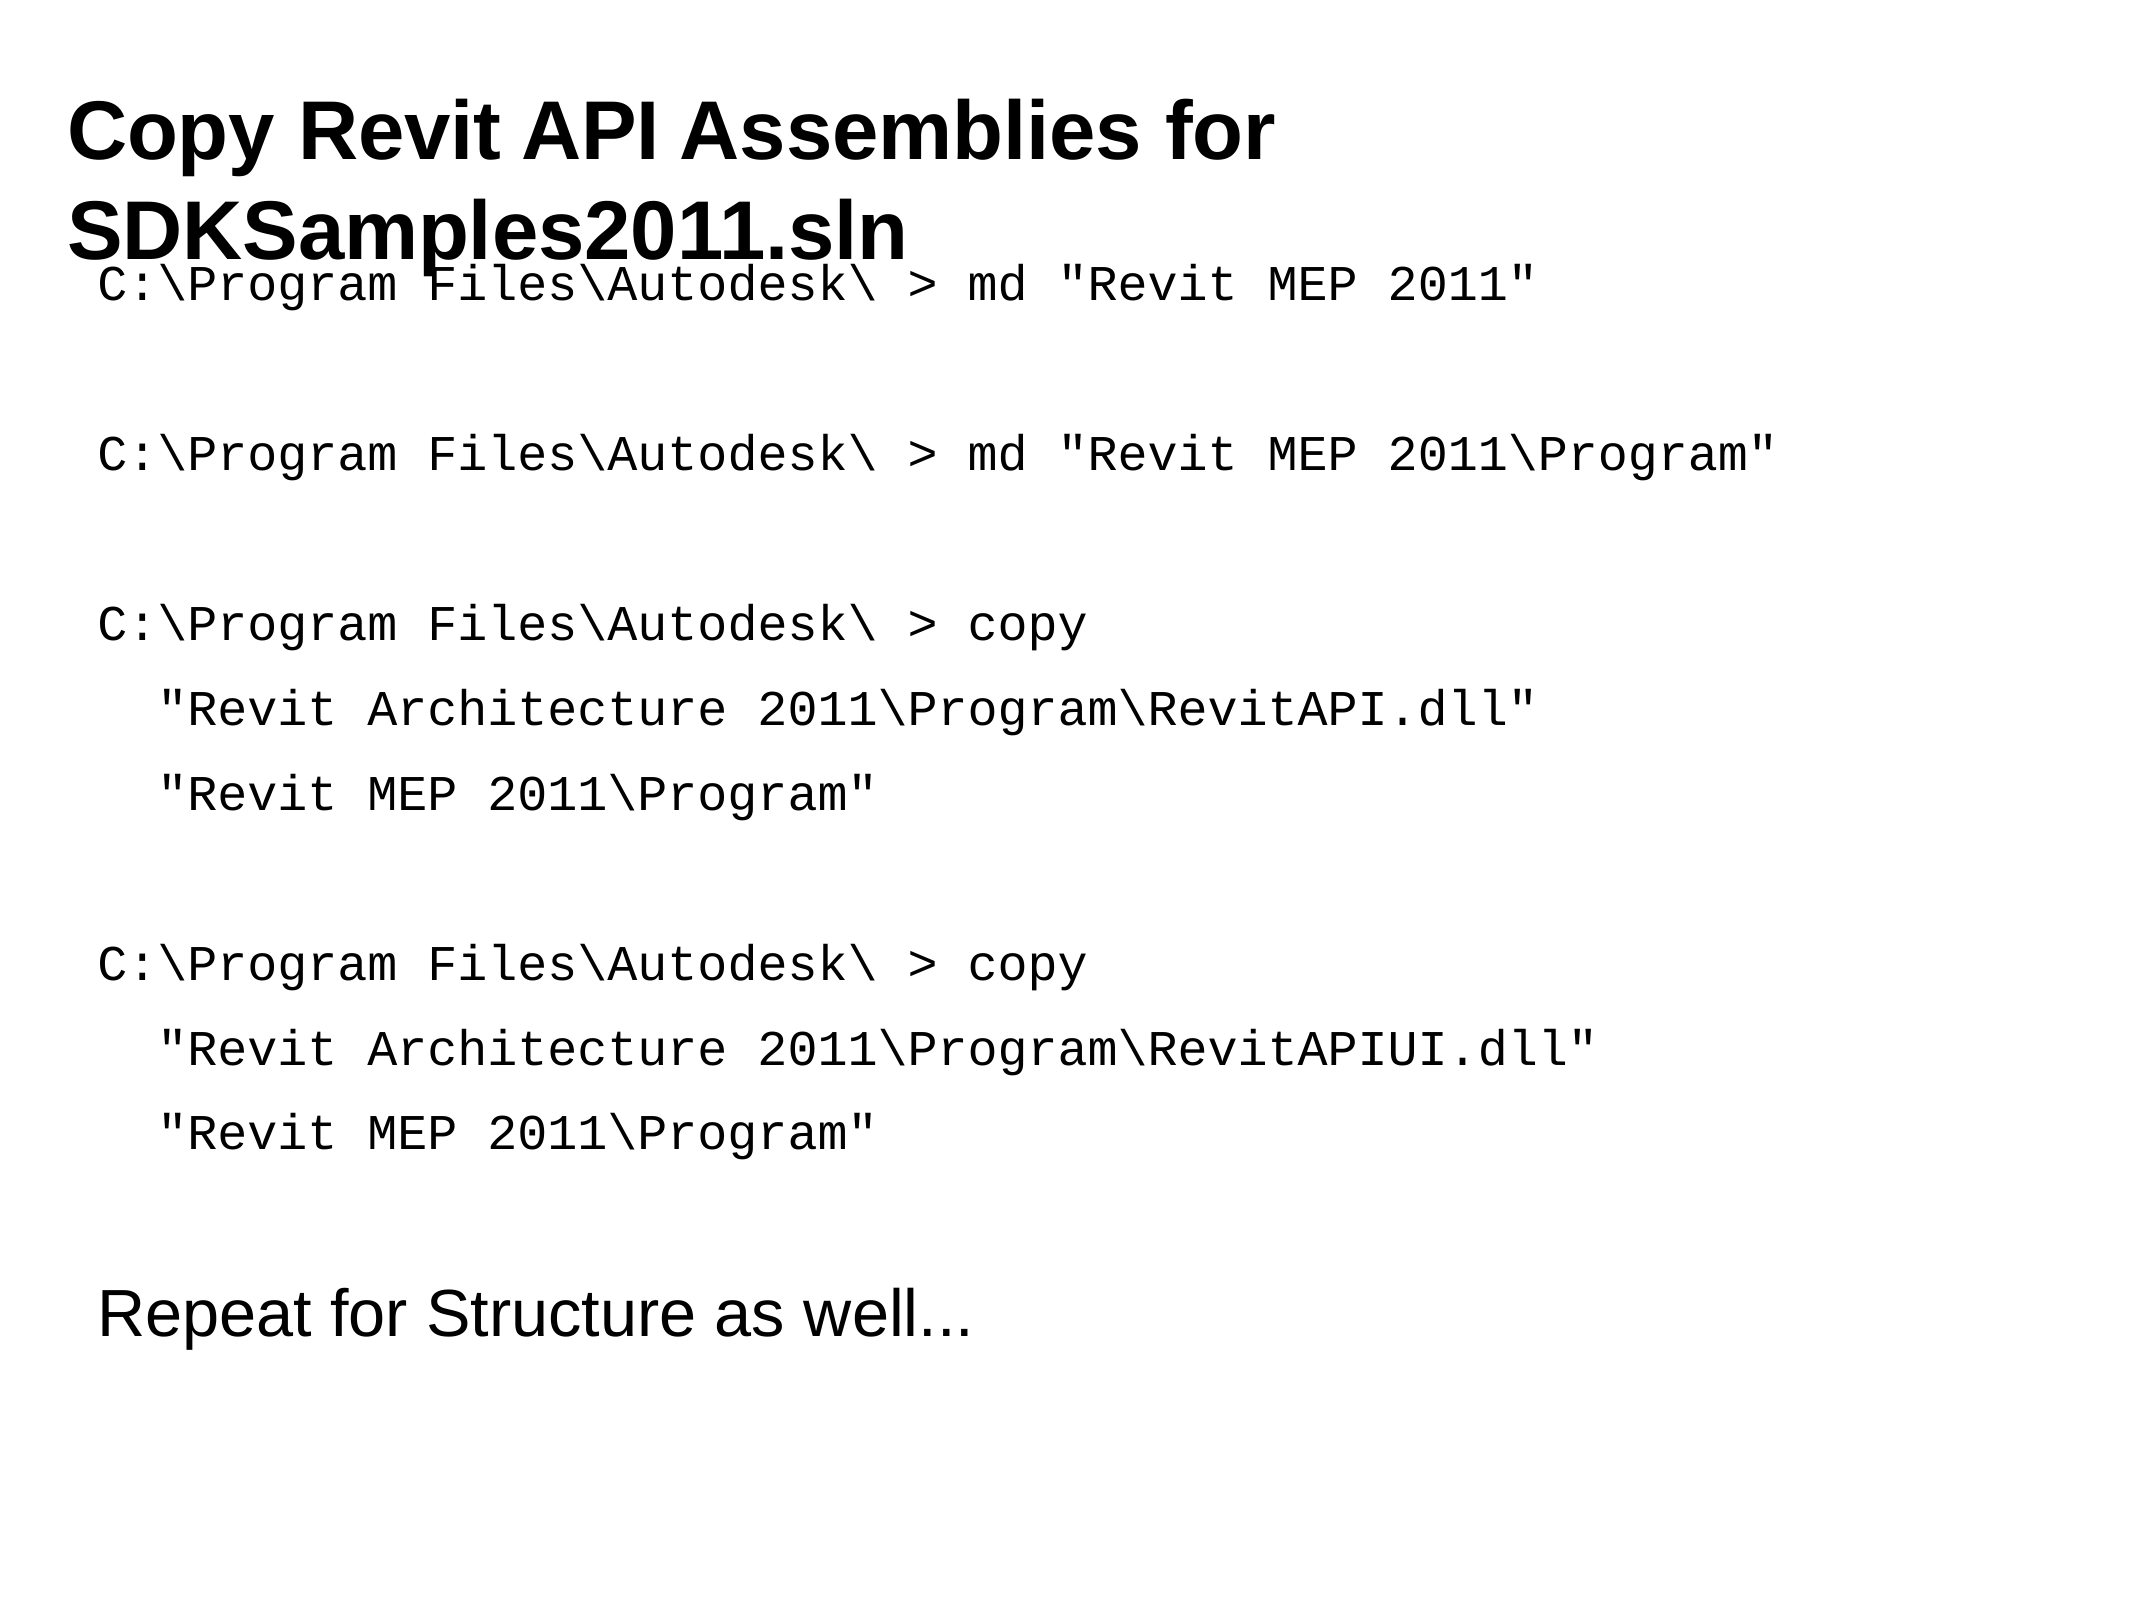

# Copy Revit API Assemblies for SDKSamples2011.sln
C:\Program Files\Autodesk\ > md "Revit MEP 2011"

C:\Program Files\Autodesk\ > md "Revit MEP 2011\Program"

C:\Program Files\Autodesk\ > copy
  "Revit Architecture 2011\Program\RevitAPI.dll"
  "Revit MEP 2011\Program"

C:\Program Files\Autodesk\ > copy
  "Revit Architecture 2011\Program\RevitAPIUI.dll"
  "Revit MEP 2011\Program"

Repeat for Structure as well...